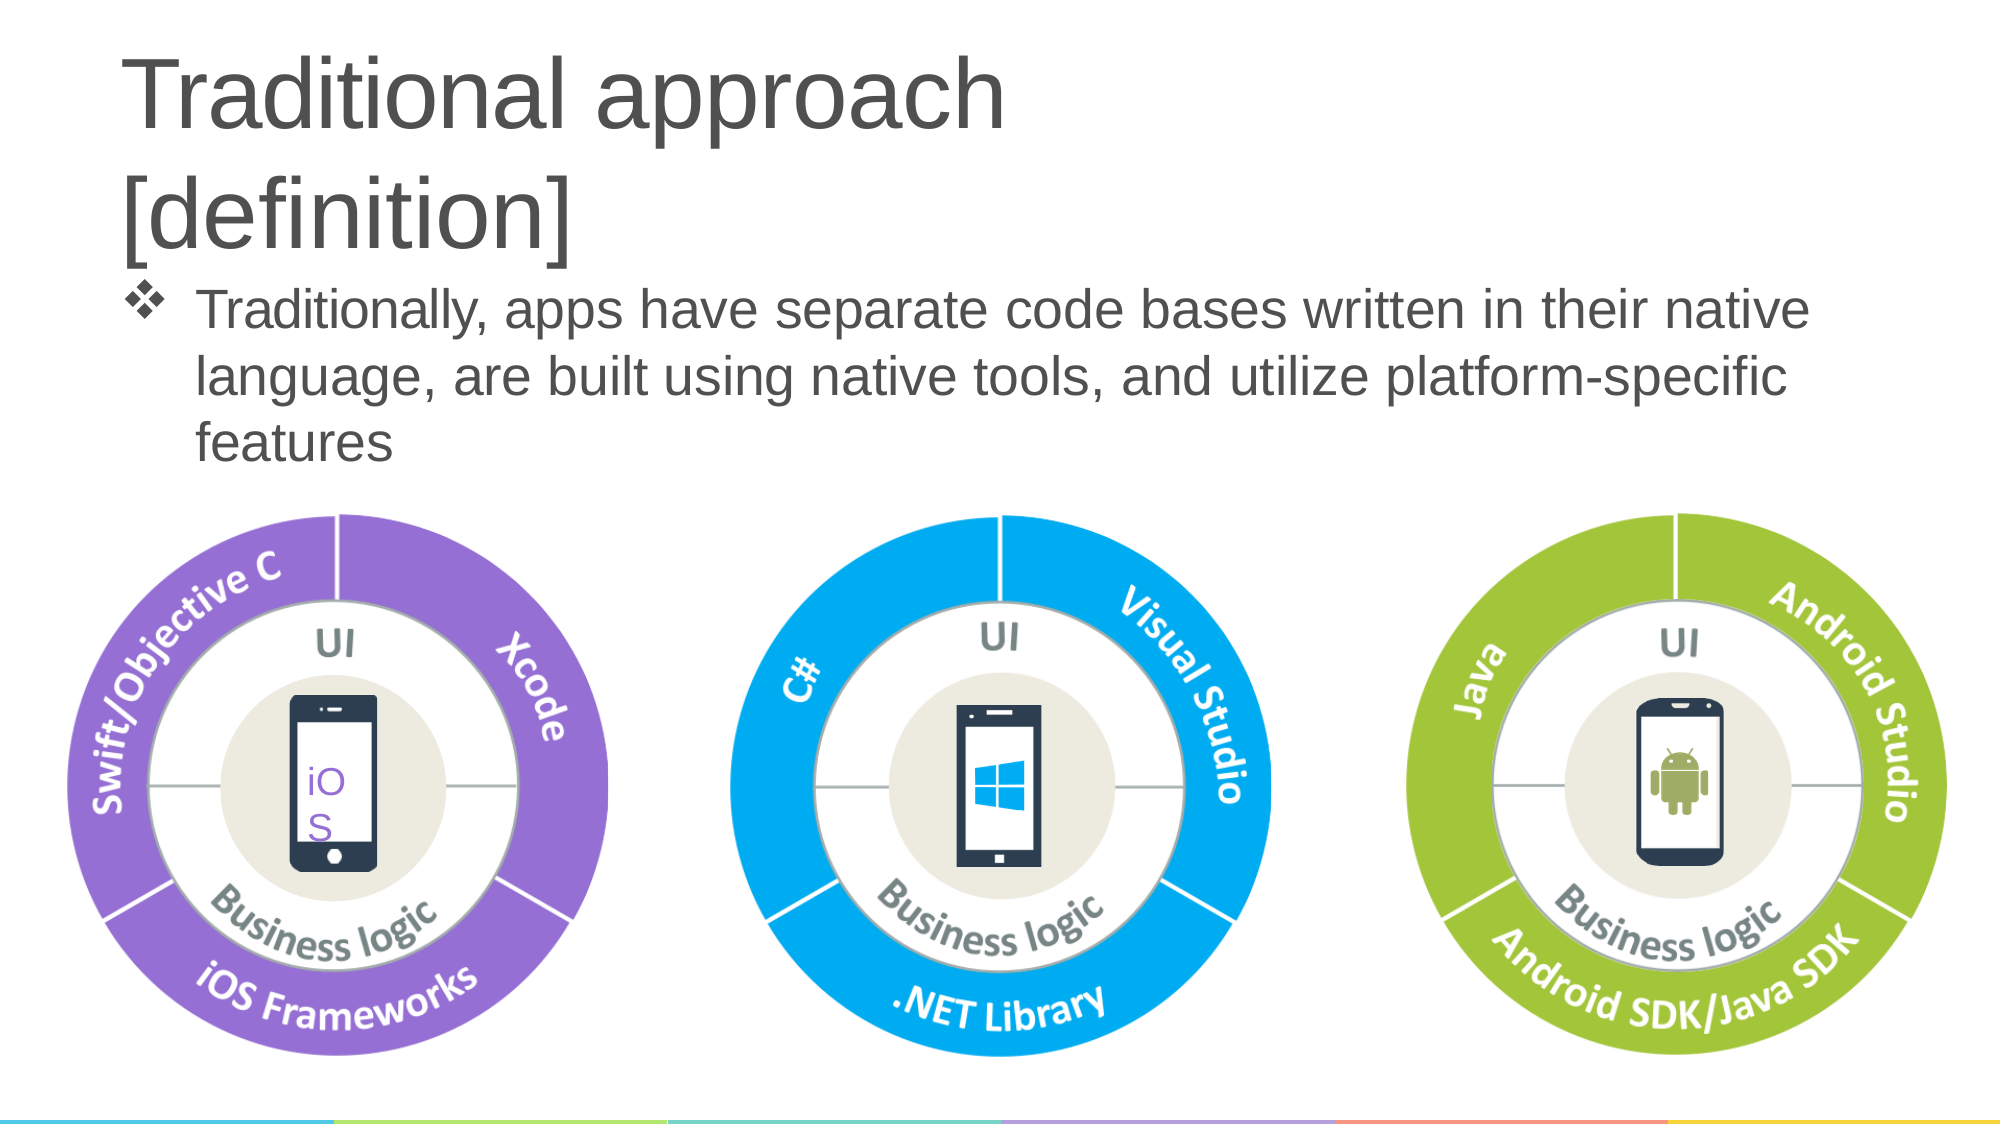

# Traditional approach [definition]
Traditionally, apps have separate code bases written in their native  language, are built using native tools, and utilize platform-specific features

iOS